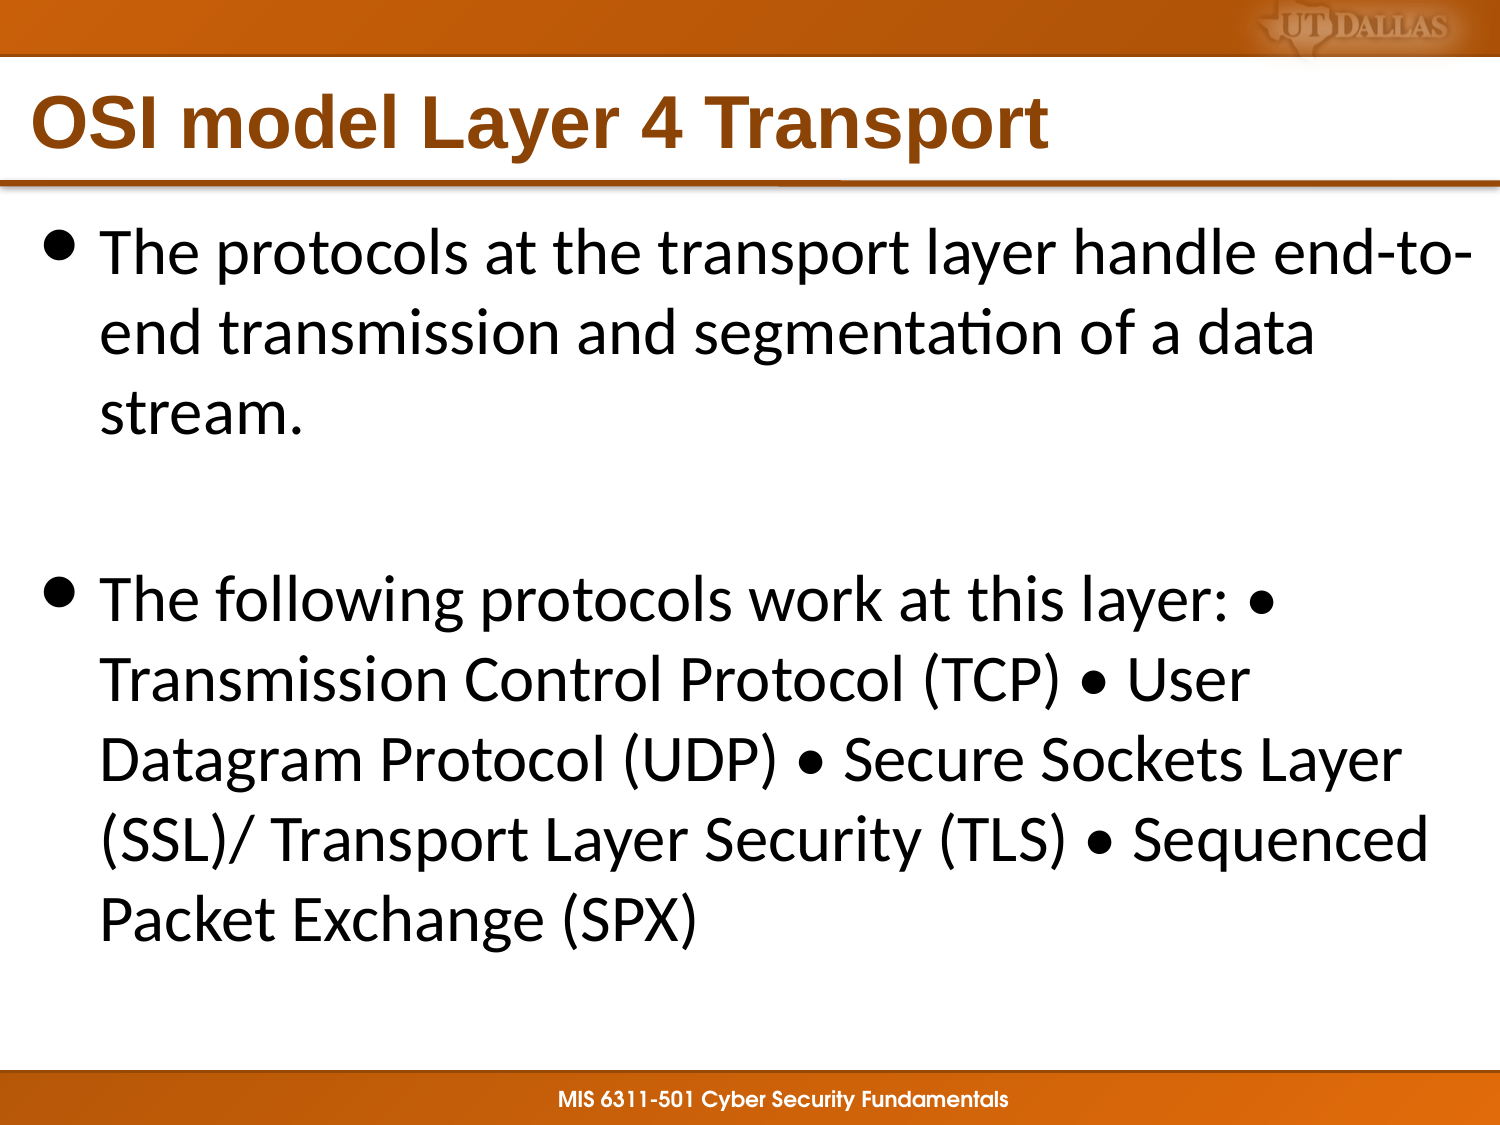

# OSI model Layer 4 Transport
The protocols at the transport layer handle end-to-end transmission and segmentation of a data stream.

The following protocols work at this layer: • Transmission Control Protocol (TCP) • User Datagram Protocol (UDP) • Secure Sockets Layer (SSL)/ Transport Layer Security (TLS) • Sequenced Packet Exchange (SPX)